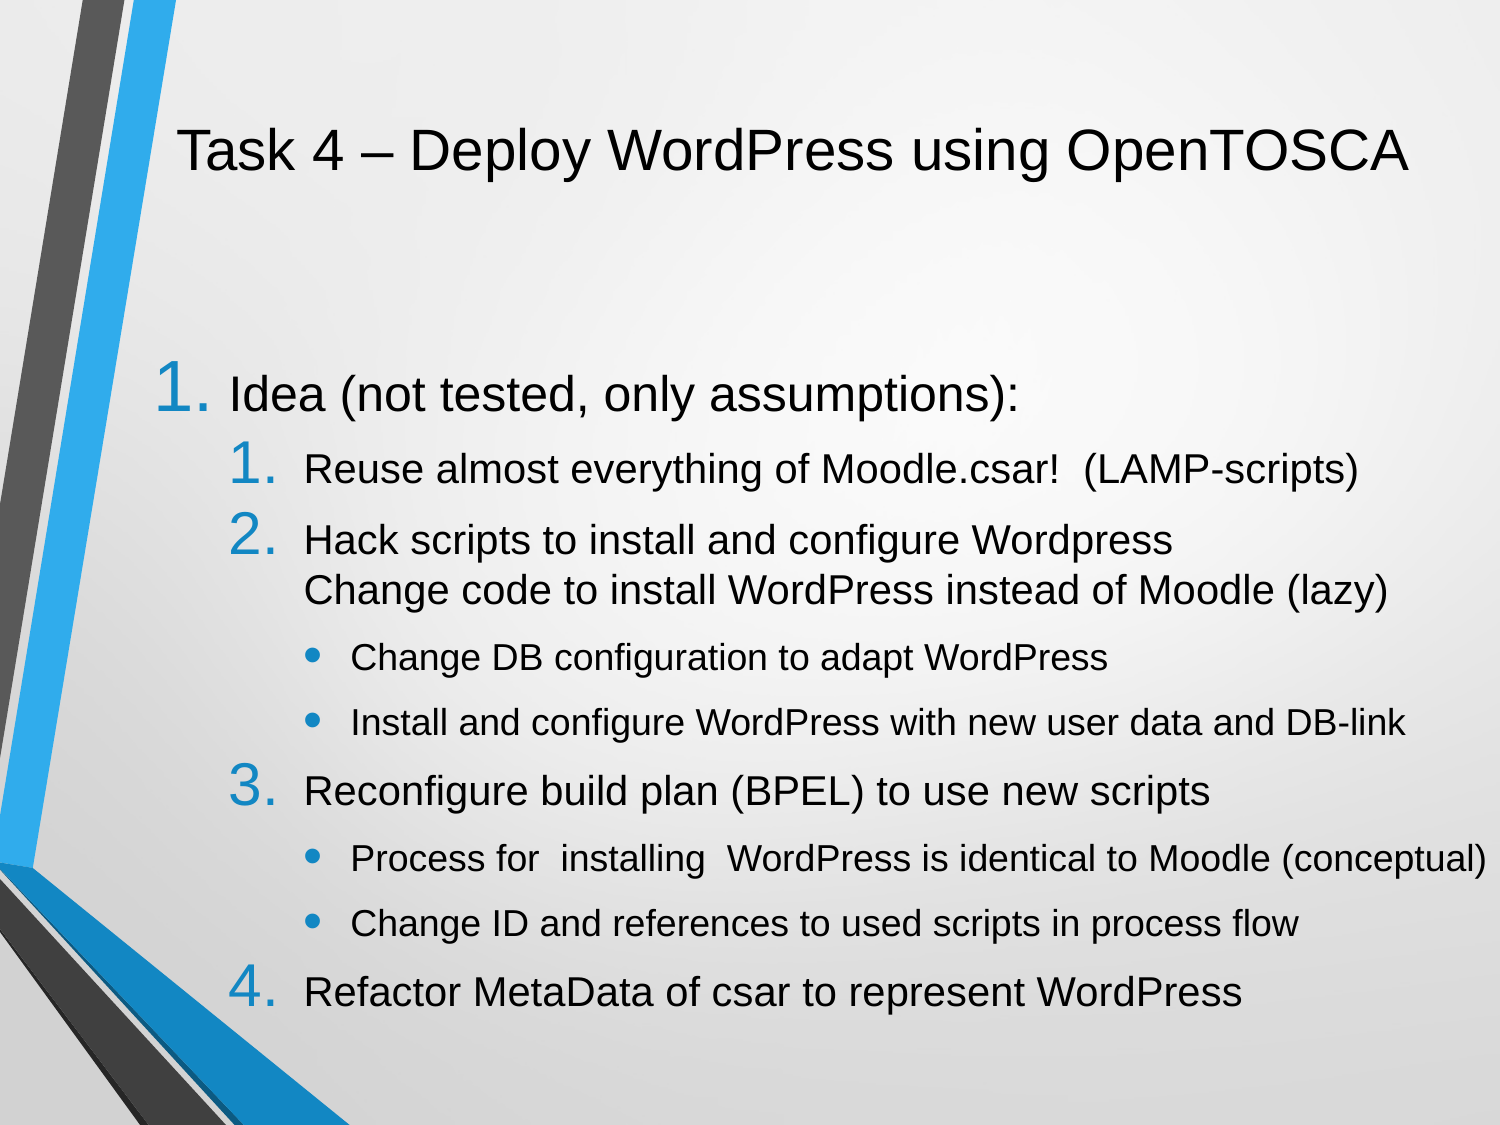

# Task 4 – Deploy WordPress using OpenTOSCA
Idea (not tested, only assumptions):
Reuse almost everything of Moodle.csar!  (LAMP-scripts)
Hack scripts to install and configure Wordpress
Change code to install WordPress instead of Moodle (lazy)
Change DB configuration to adapt WordPress
Install and configure WordPress with new user data and DB-link
Reconfigure build plan (BPEL) to use new scripts
Process for  installing  WordPress is identical to Moodle (conceptual)
Change ID and references to used scripts in process flow
Refactor MetaData of csar to represent WordPress